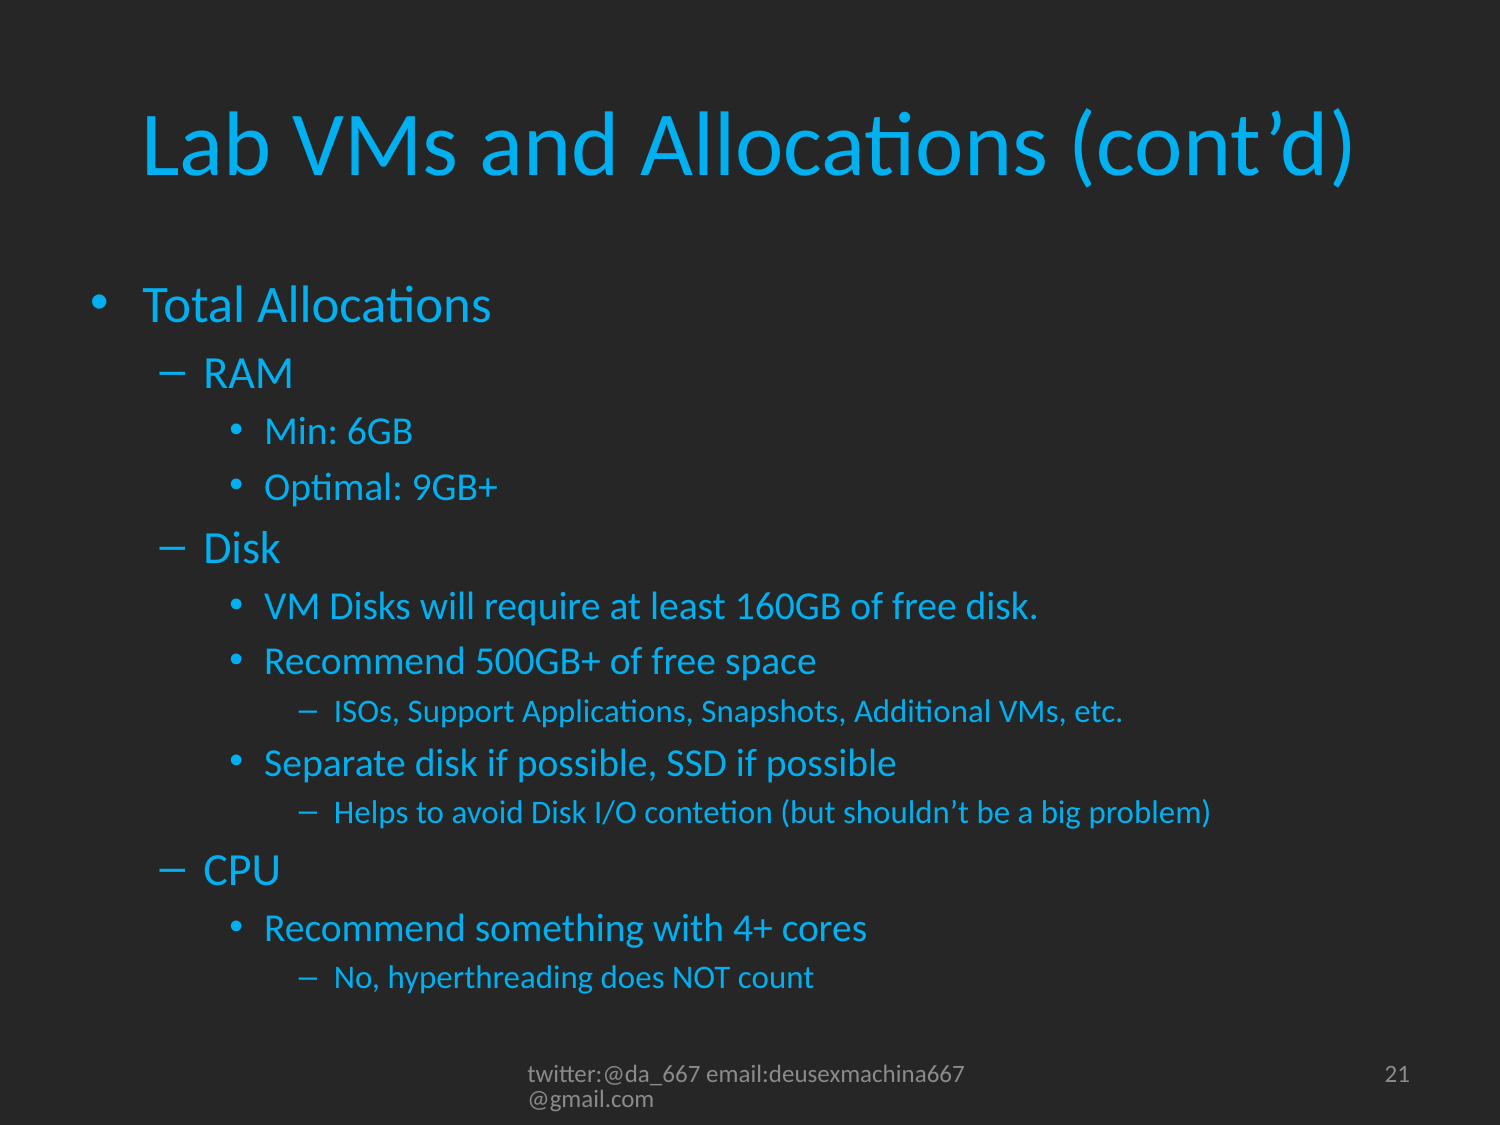

# Lab VMs and Allocations (cont’d)
Total Allocations
RAM
Min: 6GB
Optimal: 9GB+
Disk
VM Disks will require at least 160GB of free disk.
Recommend 500GB+ of free space
ISOs, Support Applications, Snapshots, Additional VMs, etc.
Separate disk if possible, SSD if possible
Helps to avoid Disk I/O contetion (but shouldn’t be a big problem)
CPU
Recommend something with 4+ cores
No, hyperthreading does NOT count
twitter:@da_667 email:deusexmachina667@gmail.com
21